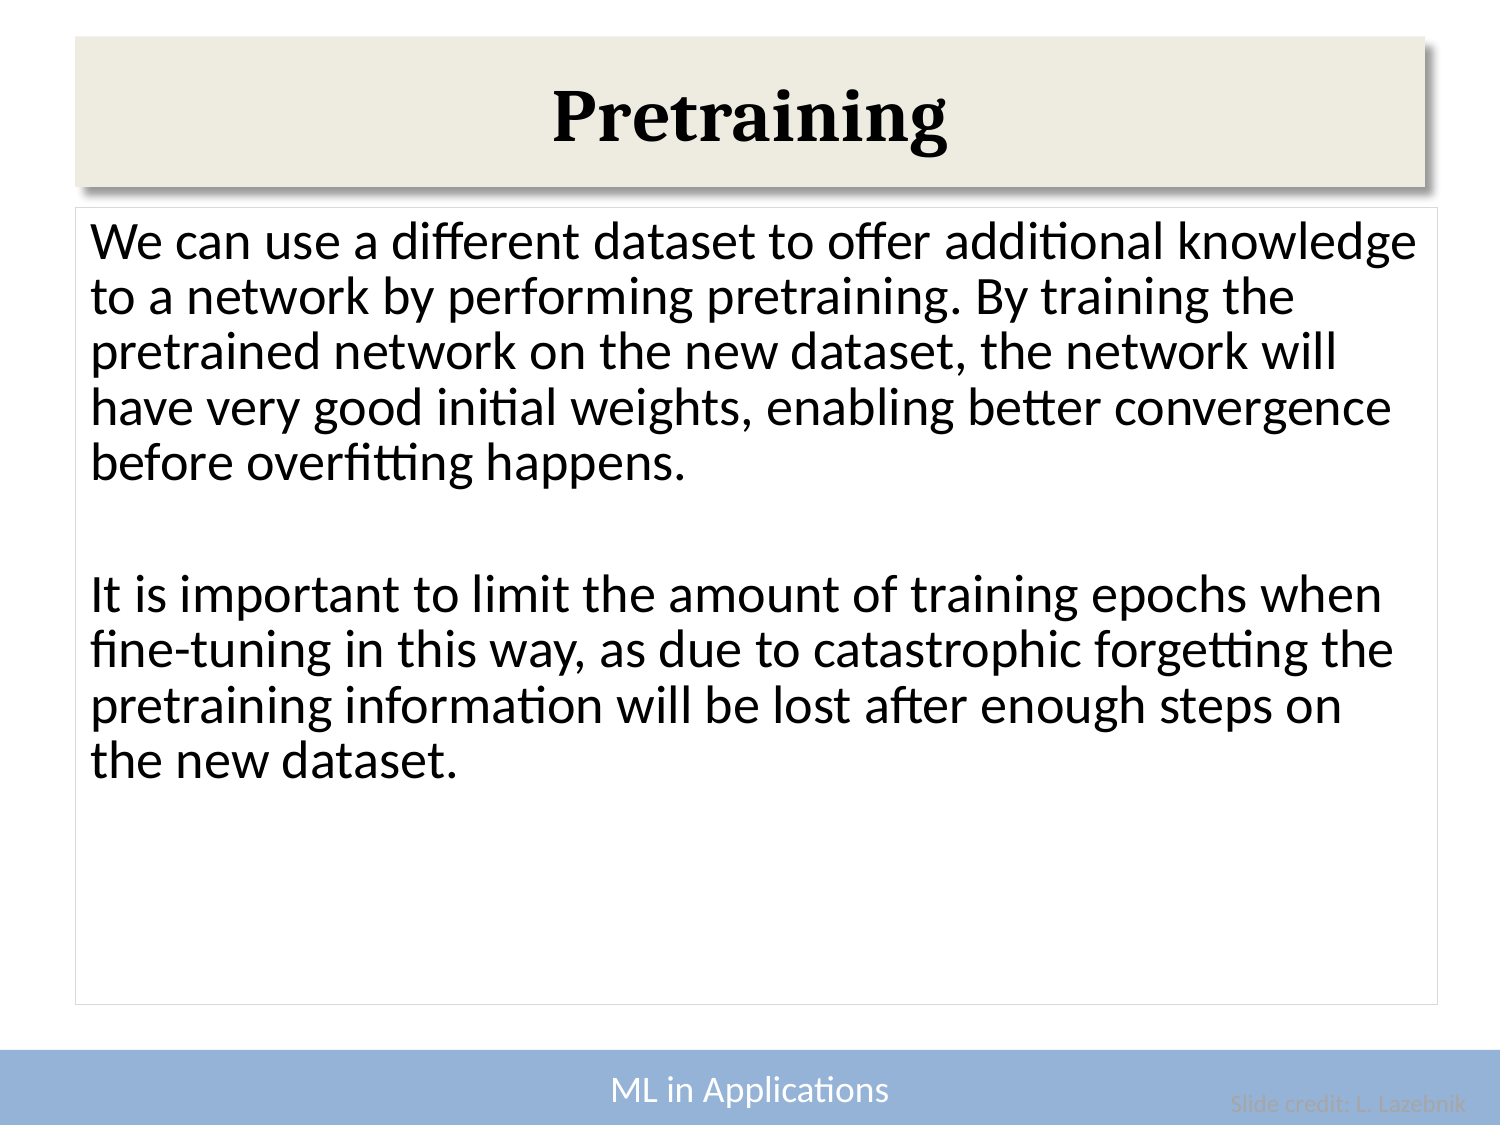

# Pretraining
We can use a different dataset to offer additional knowledge to a network by performing pretraining. By training the pretrained network on the new dataset, the network will have very good initial weights, enabling better convergence before overfitting happens.

It is important to limit the amount of training epochs when fine-tuning in this way, as due to catastrophic forgetting the pretraining information will be lost after enough steps on the new dataset.
Slide credit: L. Lazebnik